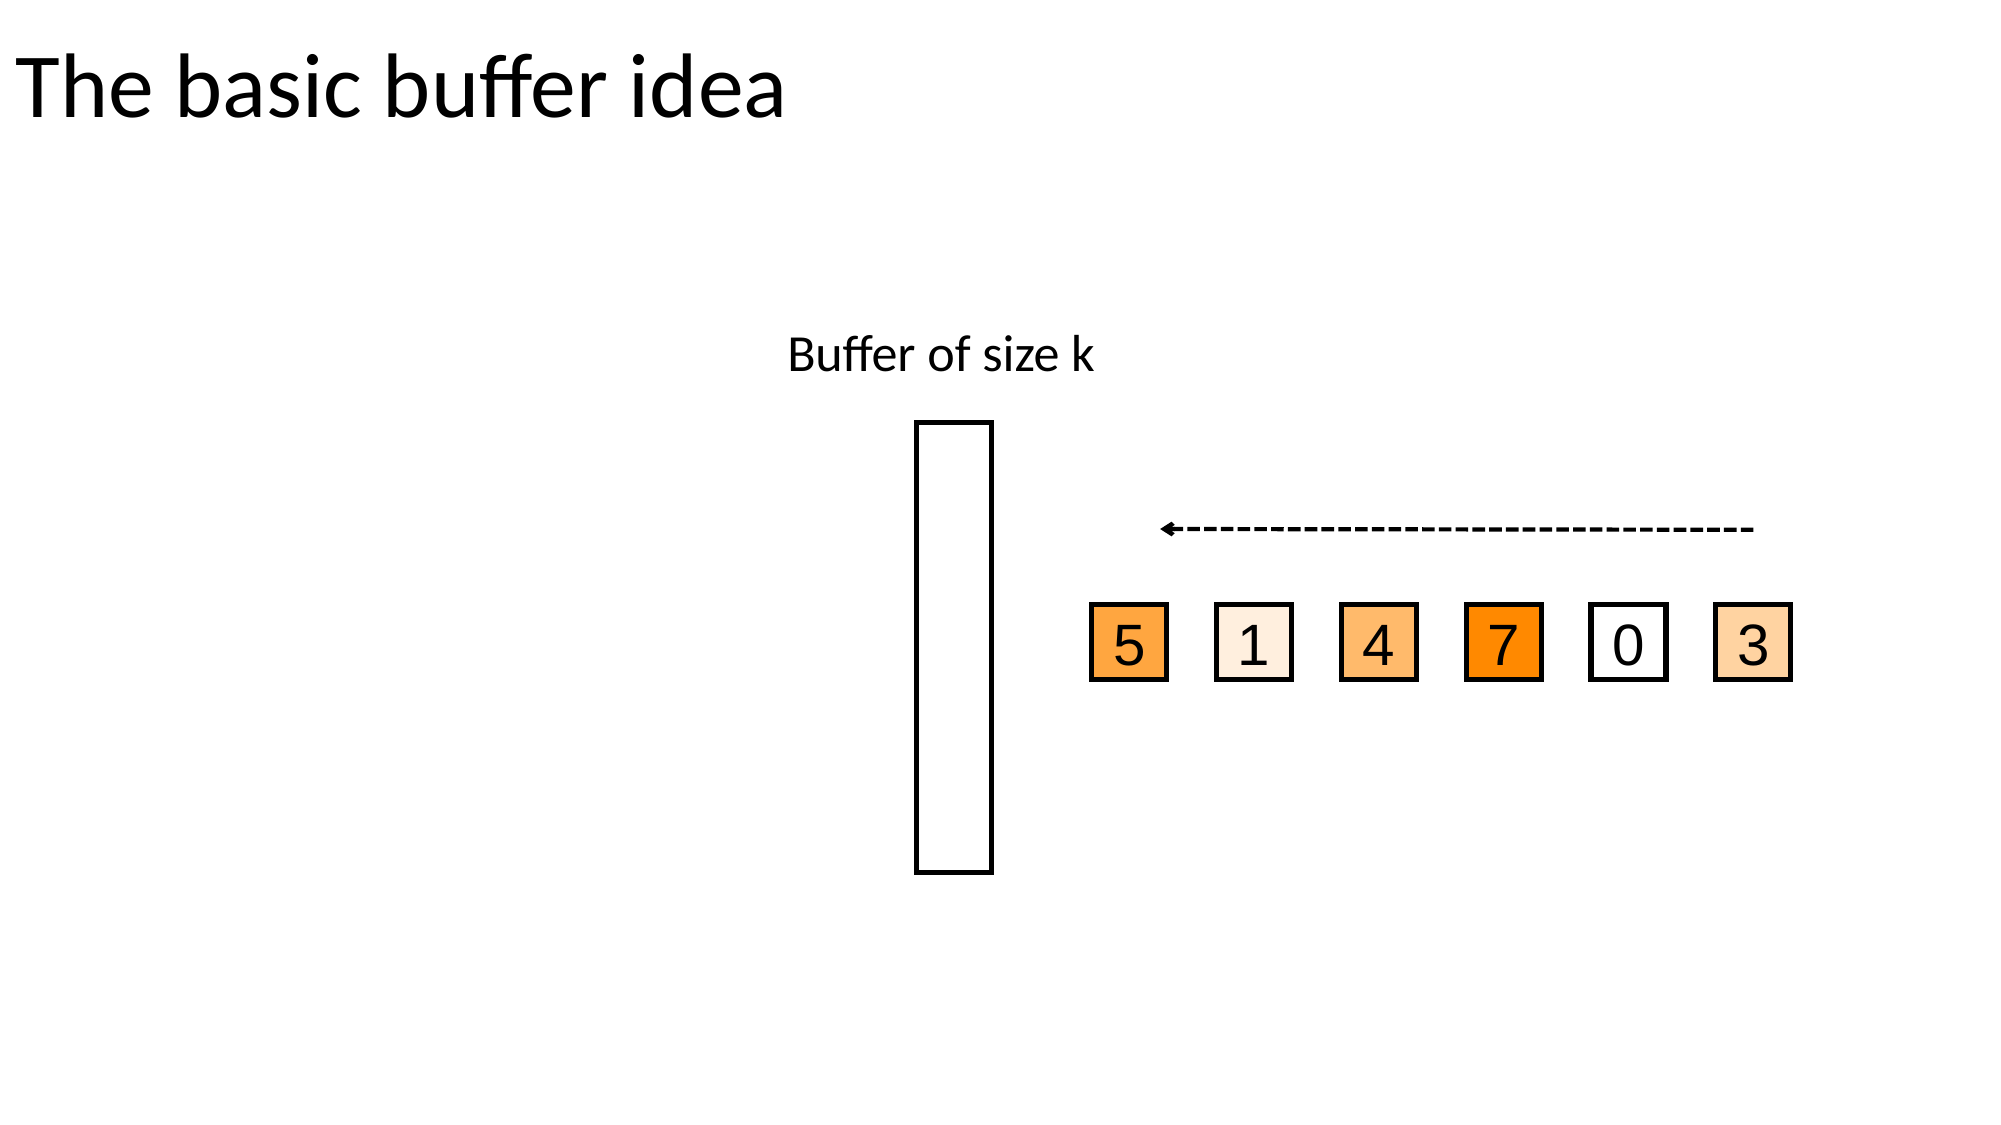

# The basic buffer idea
Buffer of size k

5
1
4
7
0
3